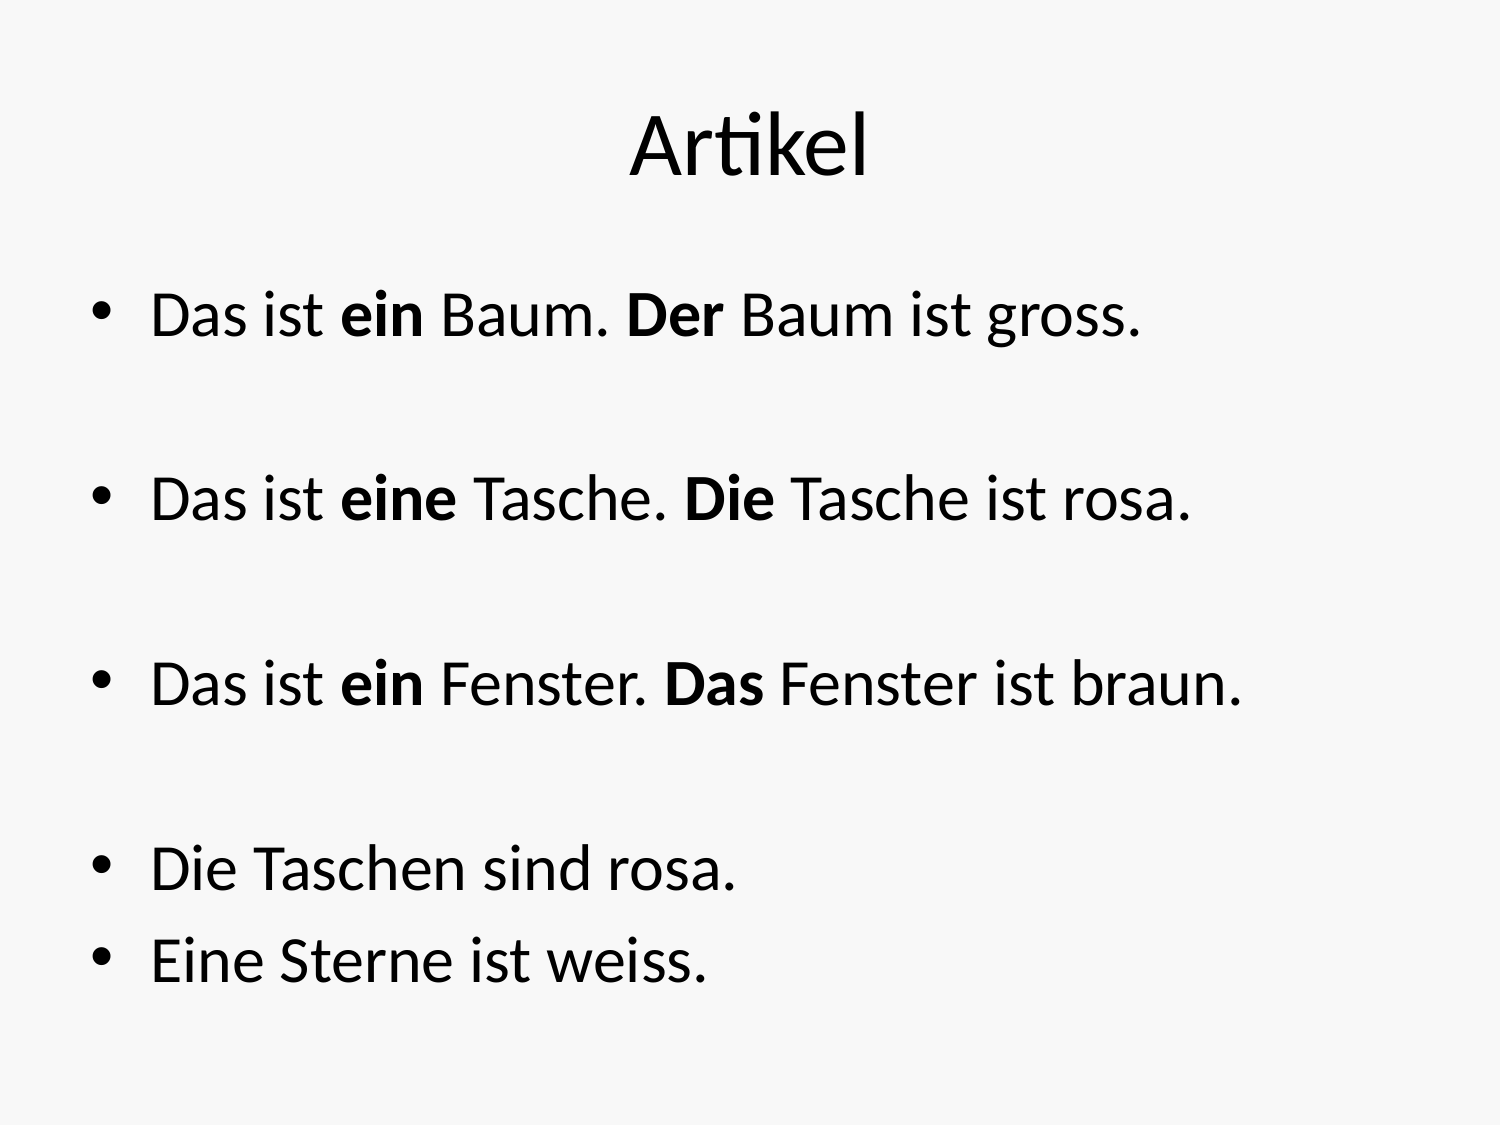

# Artikel
Das ist ein Baum. Der Baum ist gross.

Das ist eine Tasche. Die Tasche ist rosa.

Das ist ein Fenster. Das Fenster ist braun.

Die Taschen sind rosa.
Eine Sterne ist weiss.